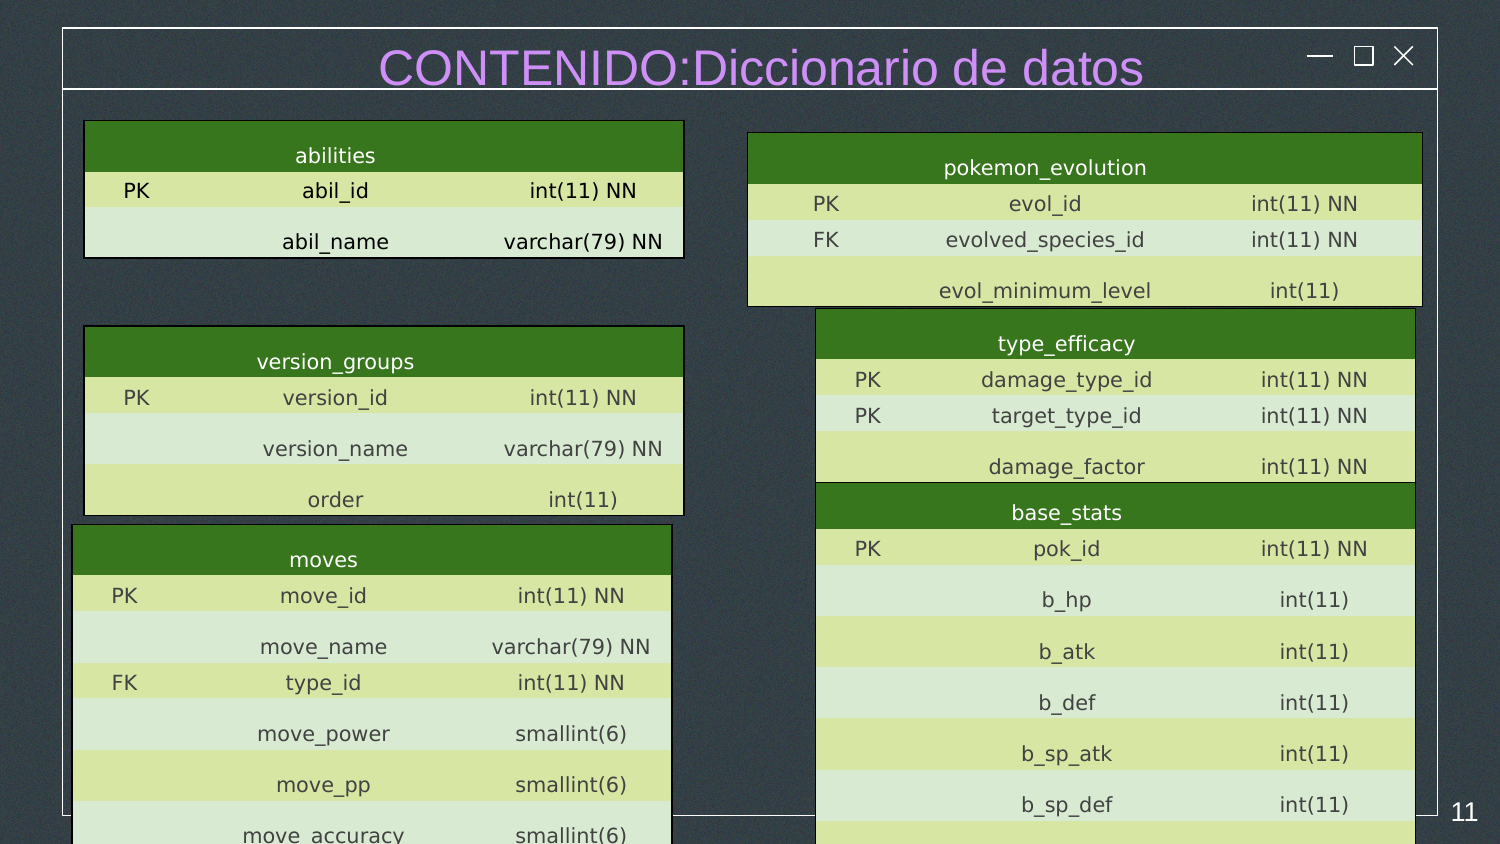

CONTENIDO:Diccionario de datos
|  | abilities |  |
| --- | --- | --- |
| PK | abil\_id | int(11) NN |
|  | abil\_name | varchar(79) NN |
|  | pokemon\_evolution |  |
| --- | --- | --- |
| PK | evol\_id | int(11) NN |
| FK | evolved\_species\_id | int(11) NN |
|  | evol\_minimum\_level | int(11) |
|  | type\_efficacy |  |
| --- | --- | --- |
| PK | damage\_type\_id | int(11) NN |
| PK | target\_type\_id | int(11) NN |
|  | damage\_factor | int(11) NN |
|  | version\_groups |  |
| --- | --- | --- |
| PK | version\_id | int(11) NN |
|  | version\_name | varchar(79) NN |
|  | order | int(11) |
|  | base\_stats |  |
| --- | --- | --- |
| PK | pok\_id | int(11) NN |
|  | b\_hp | int(11) |
|  | b\_atk | int(11) |
|  | b\_def | int(11) |
|  | b\_sp\_atk | int(11) |
|  | b\_sp\_def | int(11) |
|  | b\_speed | int(11) |
|  | moves |  |
| --- | --- | --- |
| PK | move\_id | int(11) NN |
|  | move\_name | varchar(79) NN |
| FK | type\_id | int(11) NN |
|  | move\_power | smallint(6) |
|  | move\_pp | smallint(6) |
|  | move\_accuracy | smallint(6) |
11